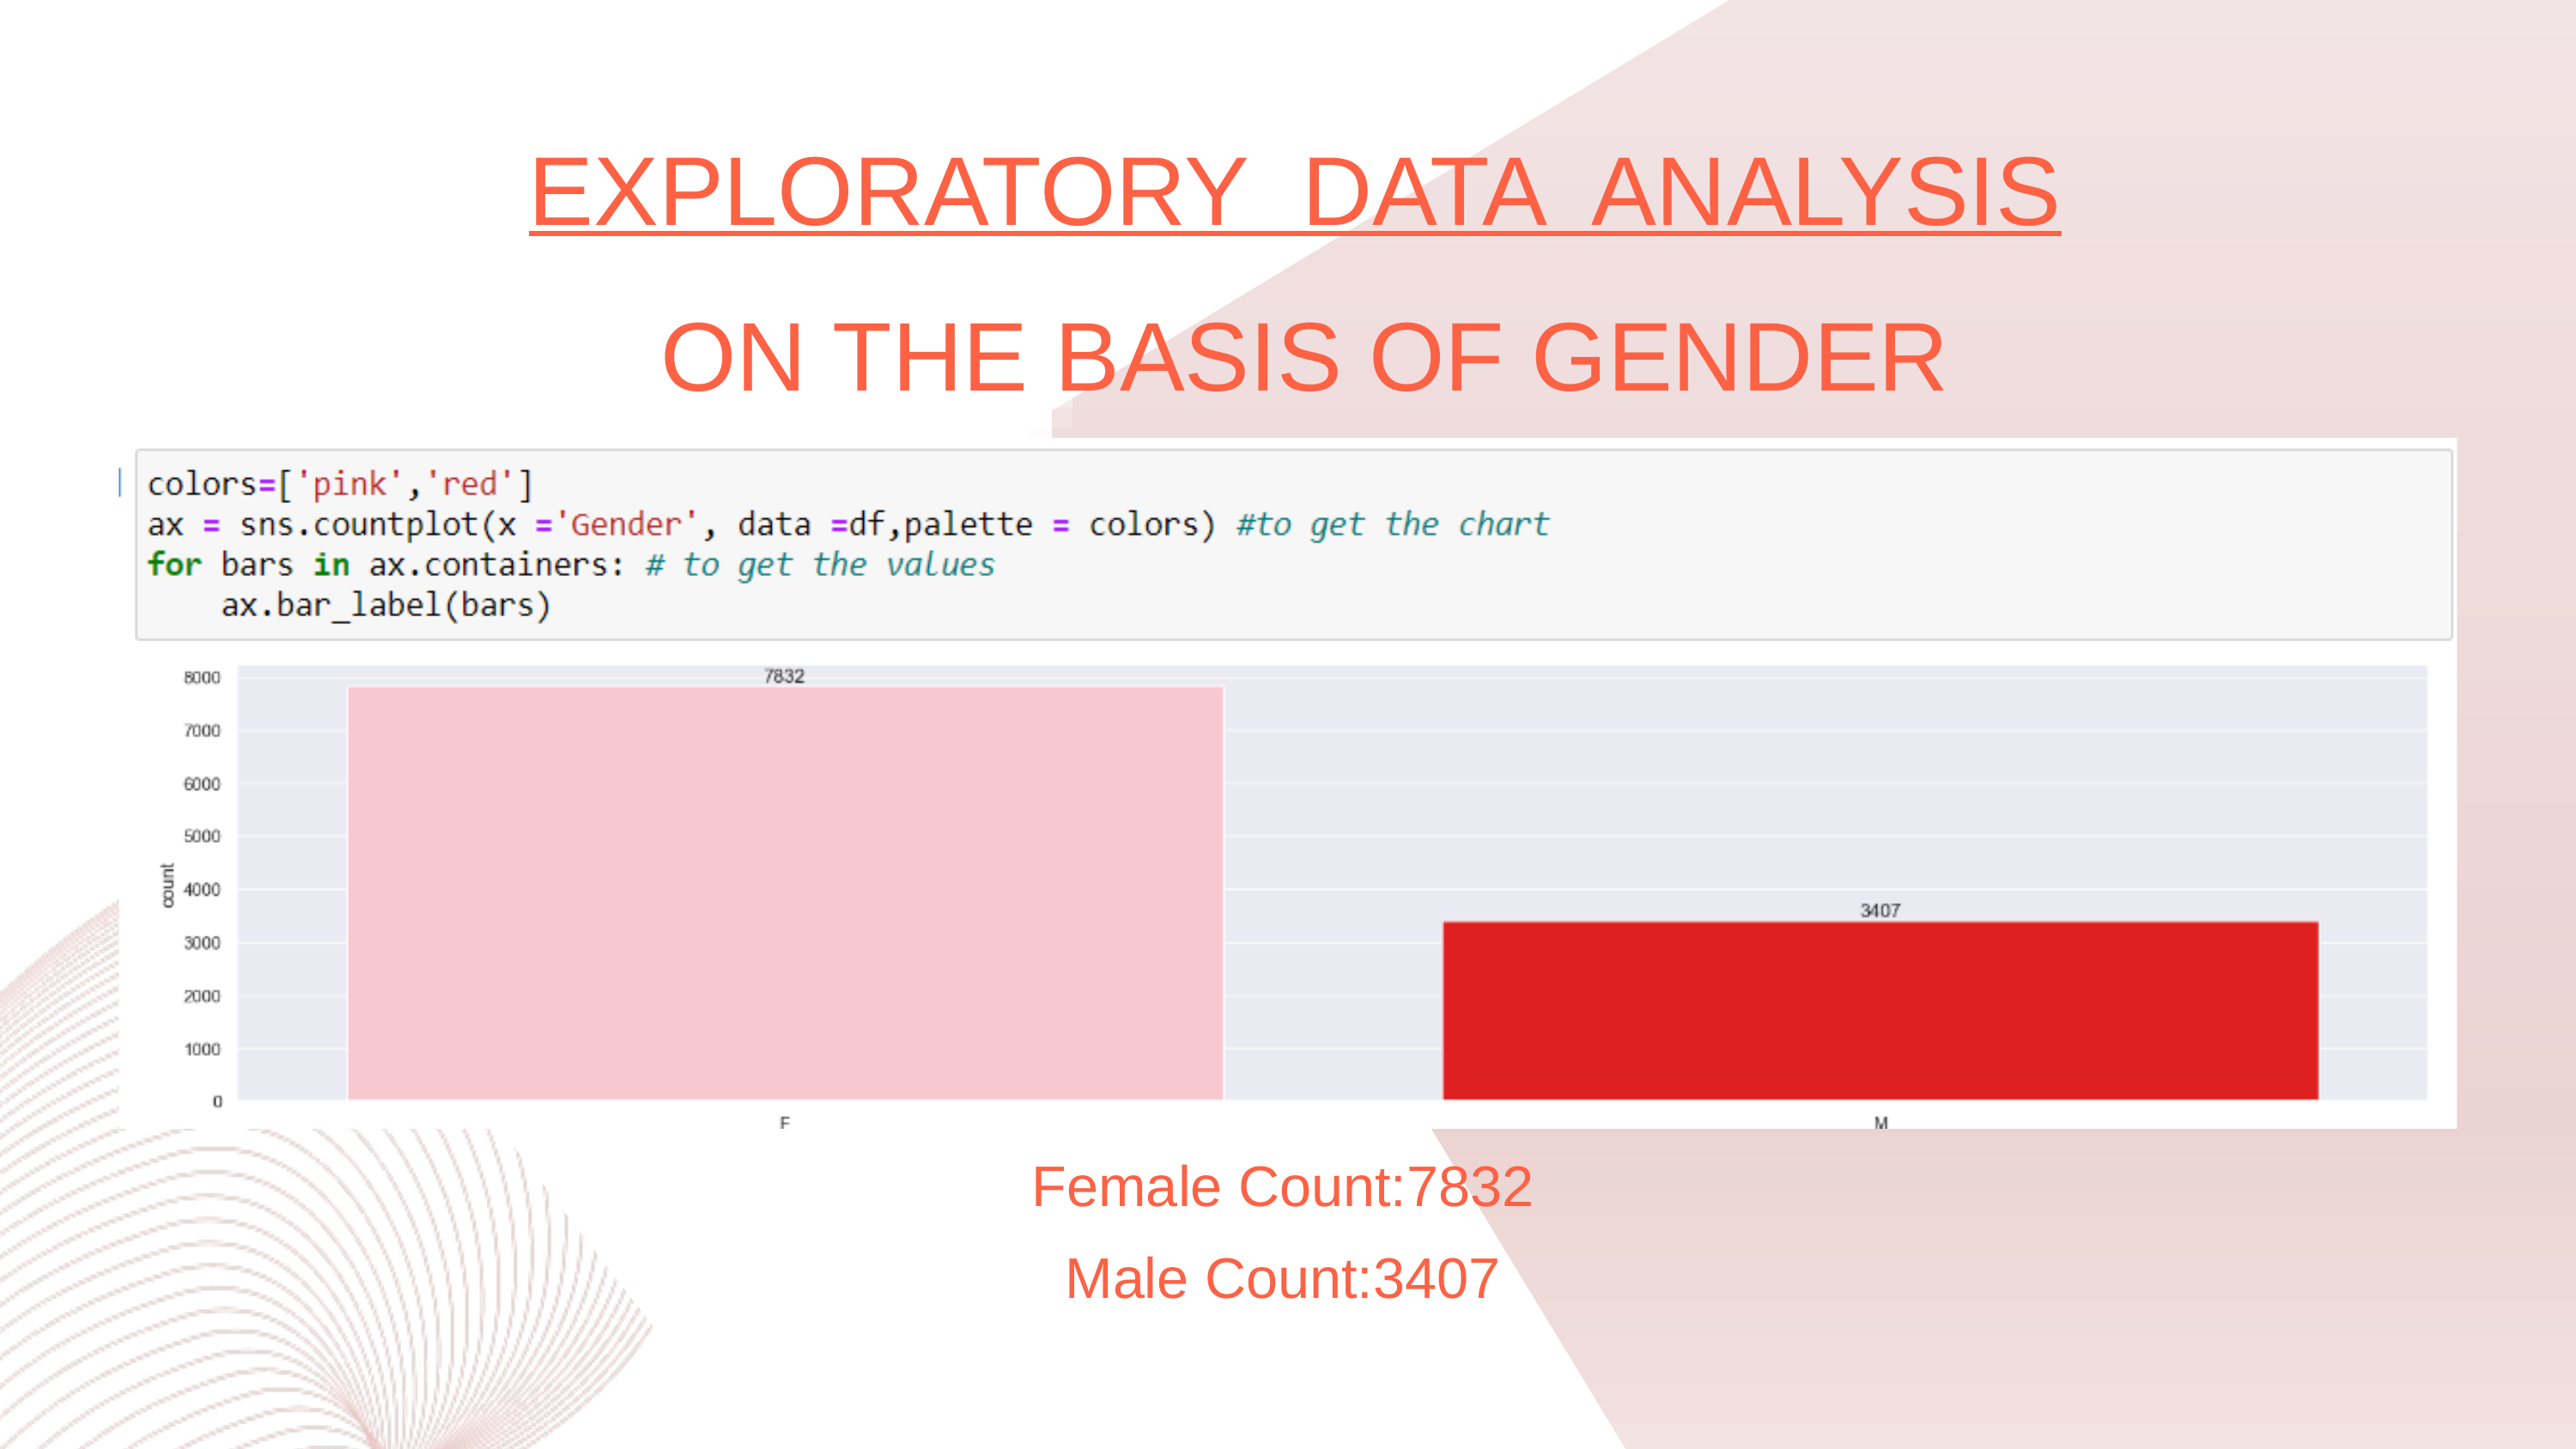

EXPLORATORY  DATA  ANALYSIS
ON THE BASIS OF GENDER

Female Count:7832
Male Count:3407